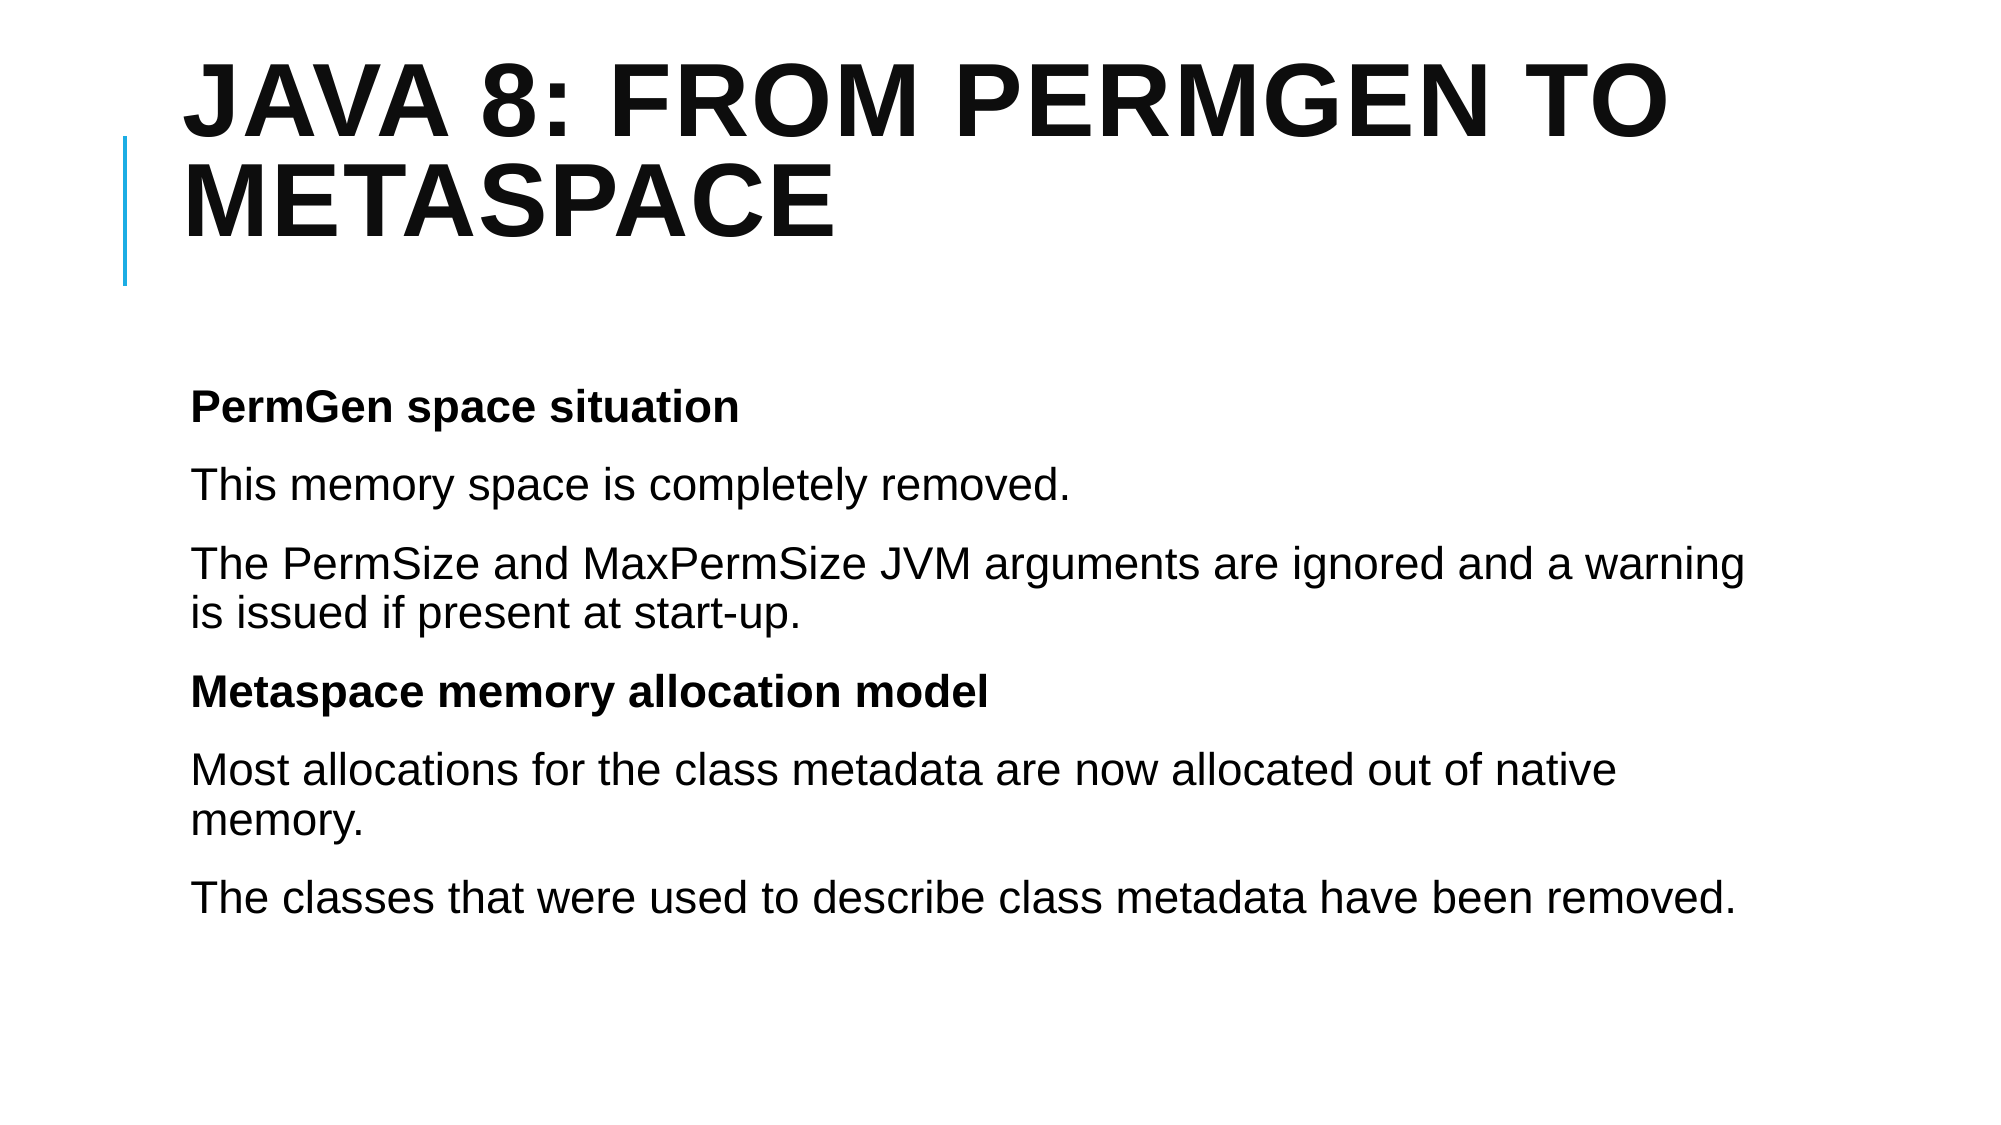

# Java 8: From PermGen to Metaspace
PermGen space situation
This memory space is completely removed.
The PermSize and MaxPermSize JVM arguments are ignored and a warning is issued if present at start-up.
Metaspace memory allocation model
Most allocations for the class metadata are now allocated out of native memory.
The classes that were used to describe class metadata have been removed.